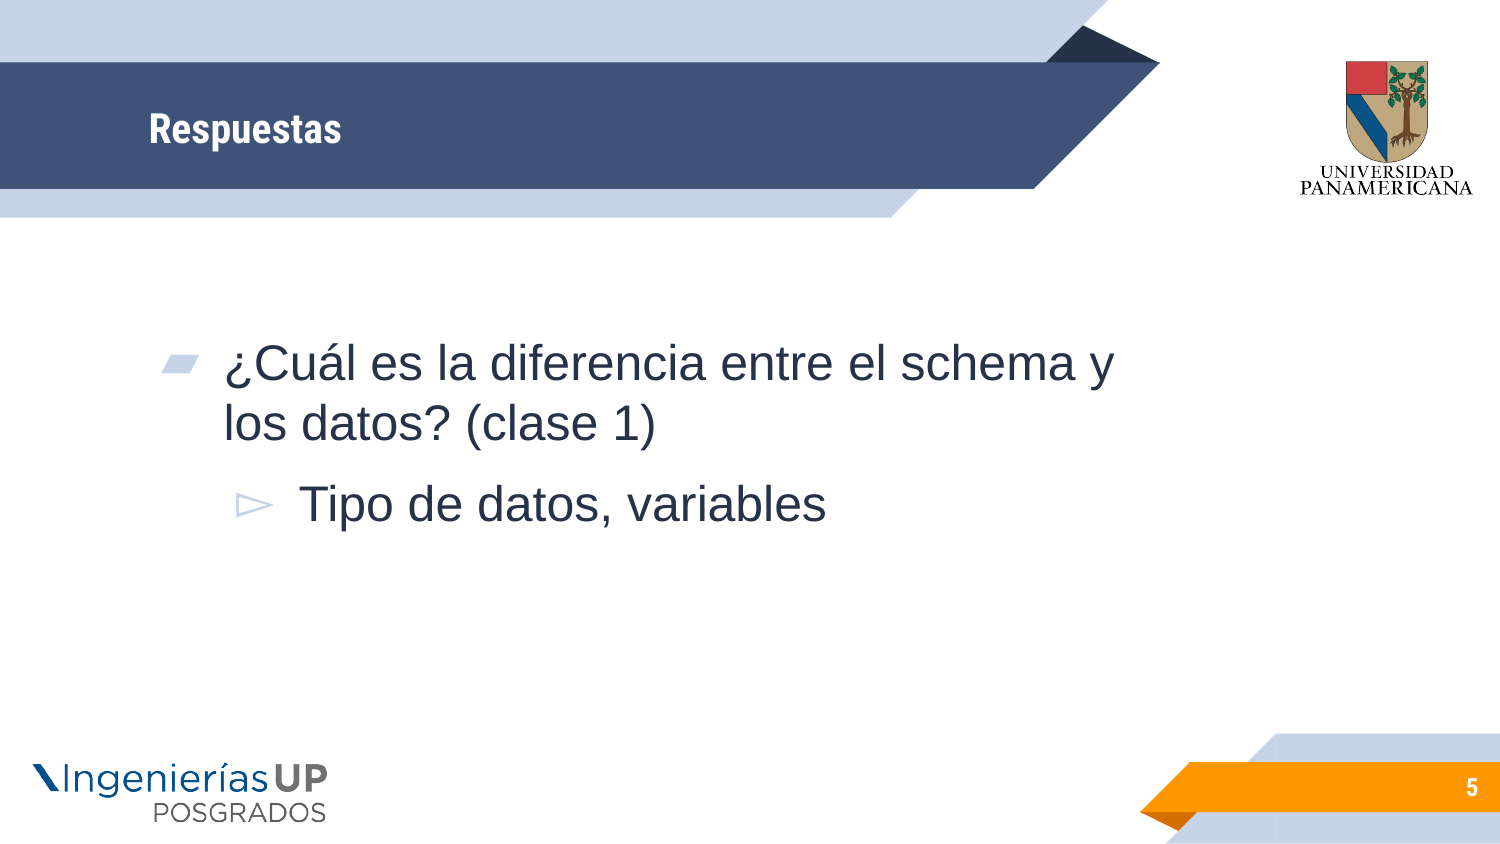

# Respuestas
¿Cuál es la diferencia entre el schema y los datos? (clase 1)
Tipo de datos, variables

5